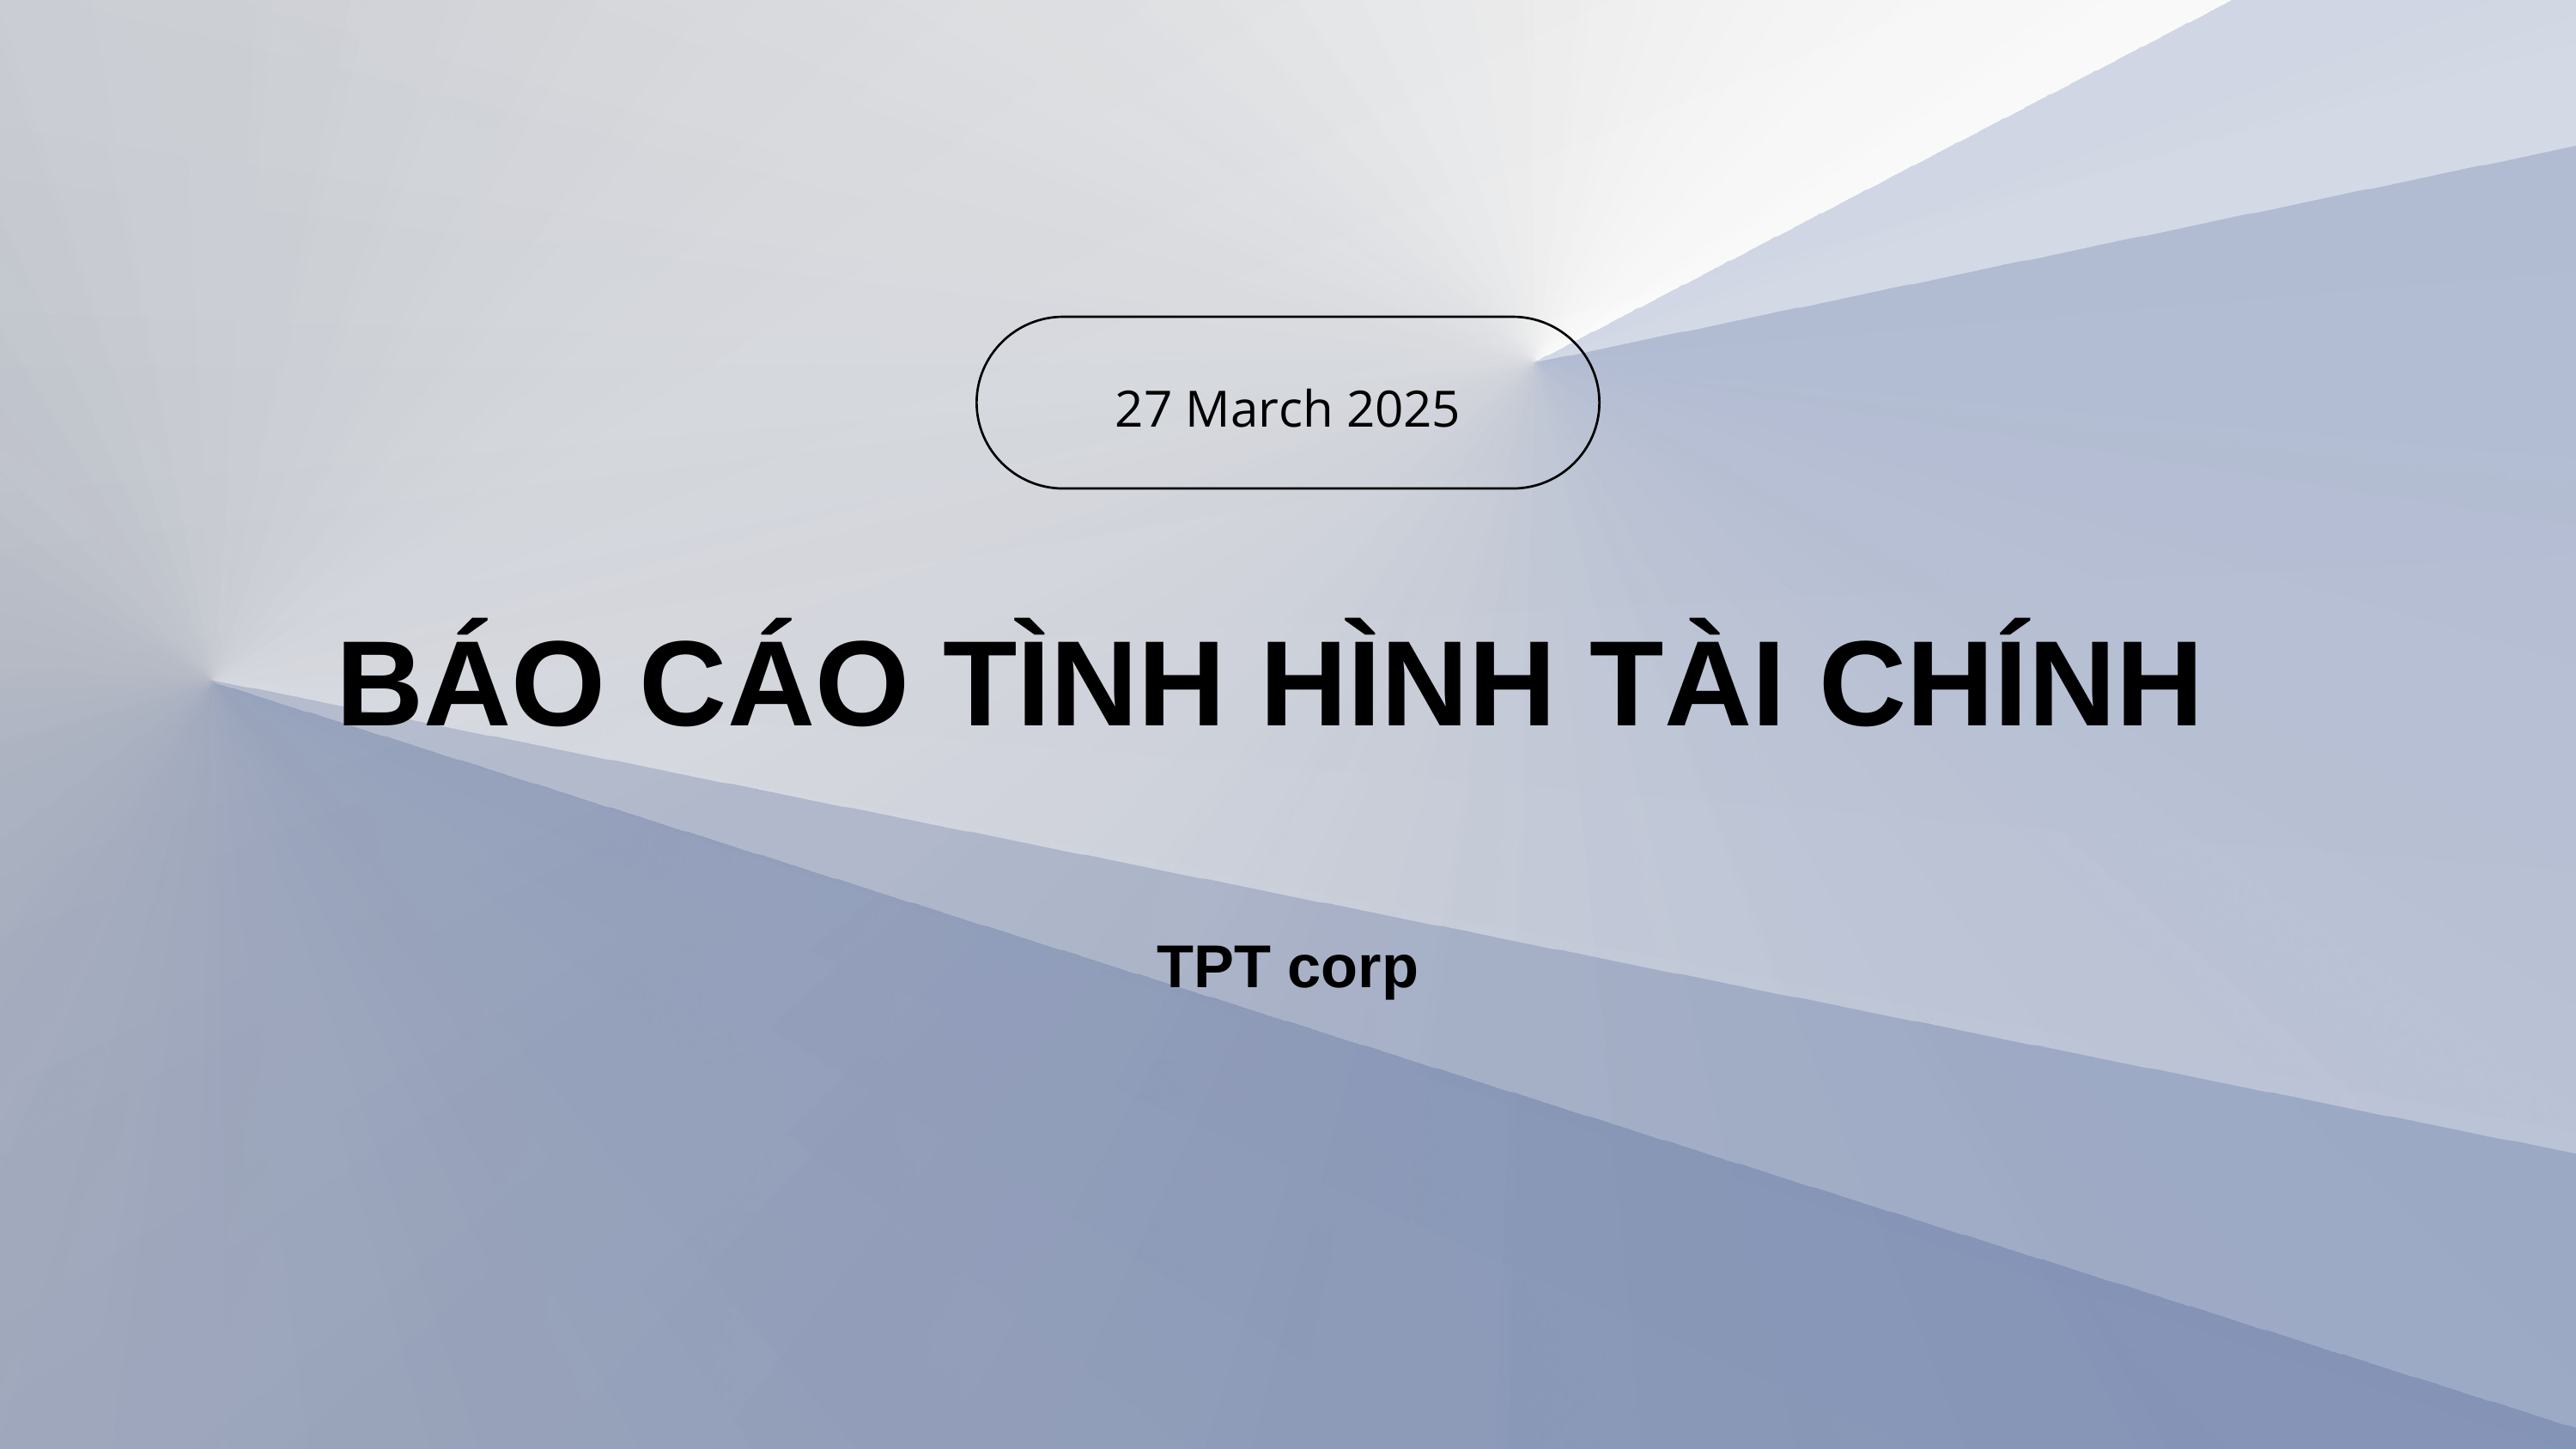

27 March 2025
BÁO CÁO TÌNH HÌNH TÀI CHÍNH
TPT corp